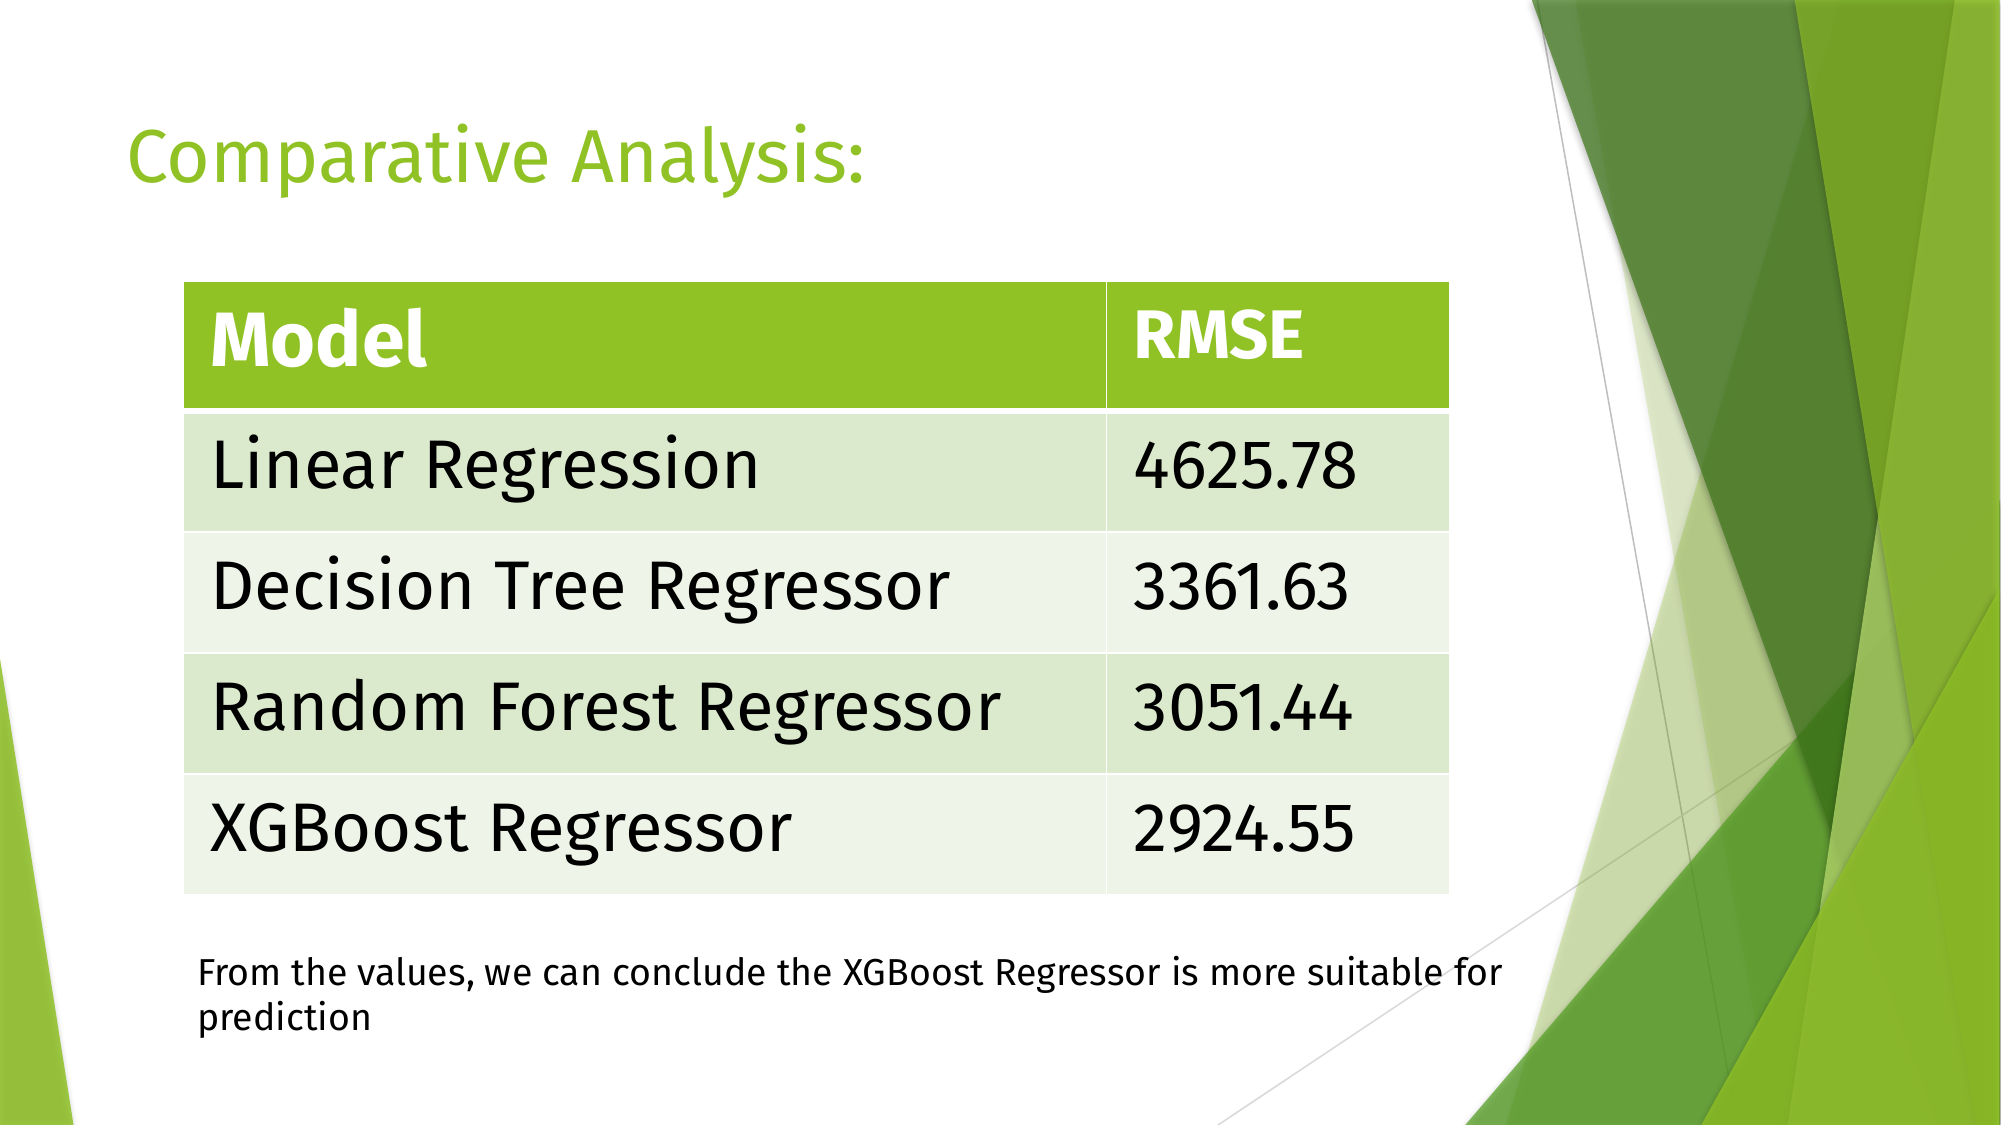

# Comparative Analysis:
| Model | RMSE |
| --- | --- |
| Linear Regression | 4625.78 |
| Decision Tree Regressor | 3361.63 |
| Random Forest Regressor | 3051.44 |
| XGBoost Regressor | 2924.55 |
From the values, we can conclude the XGBoost Regressor is more suitable for prediction